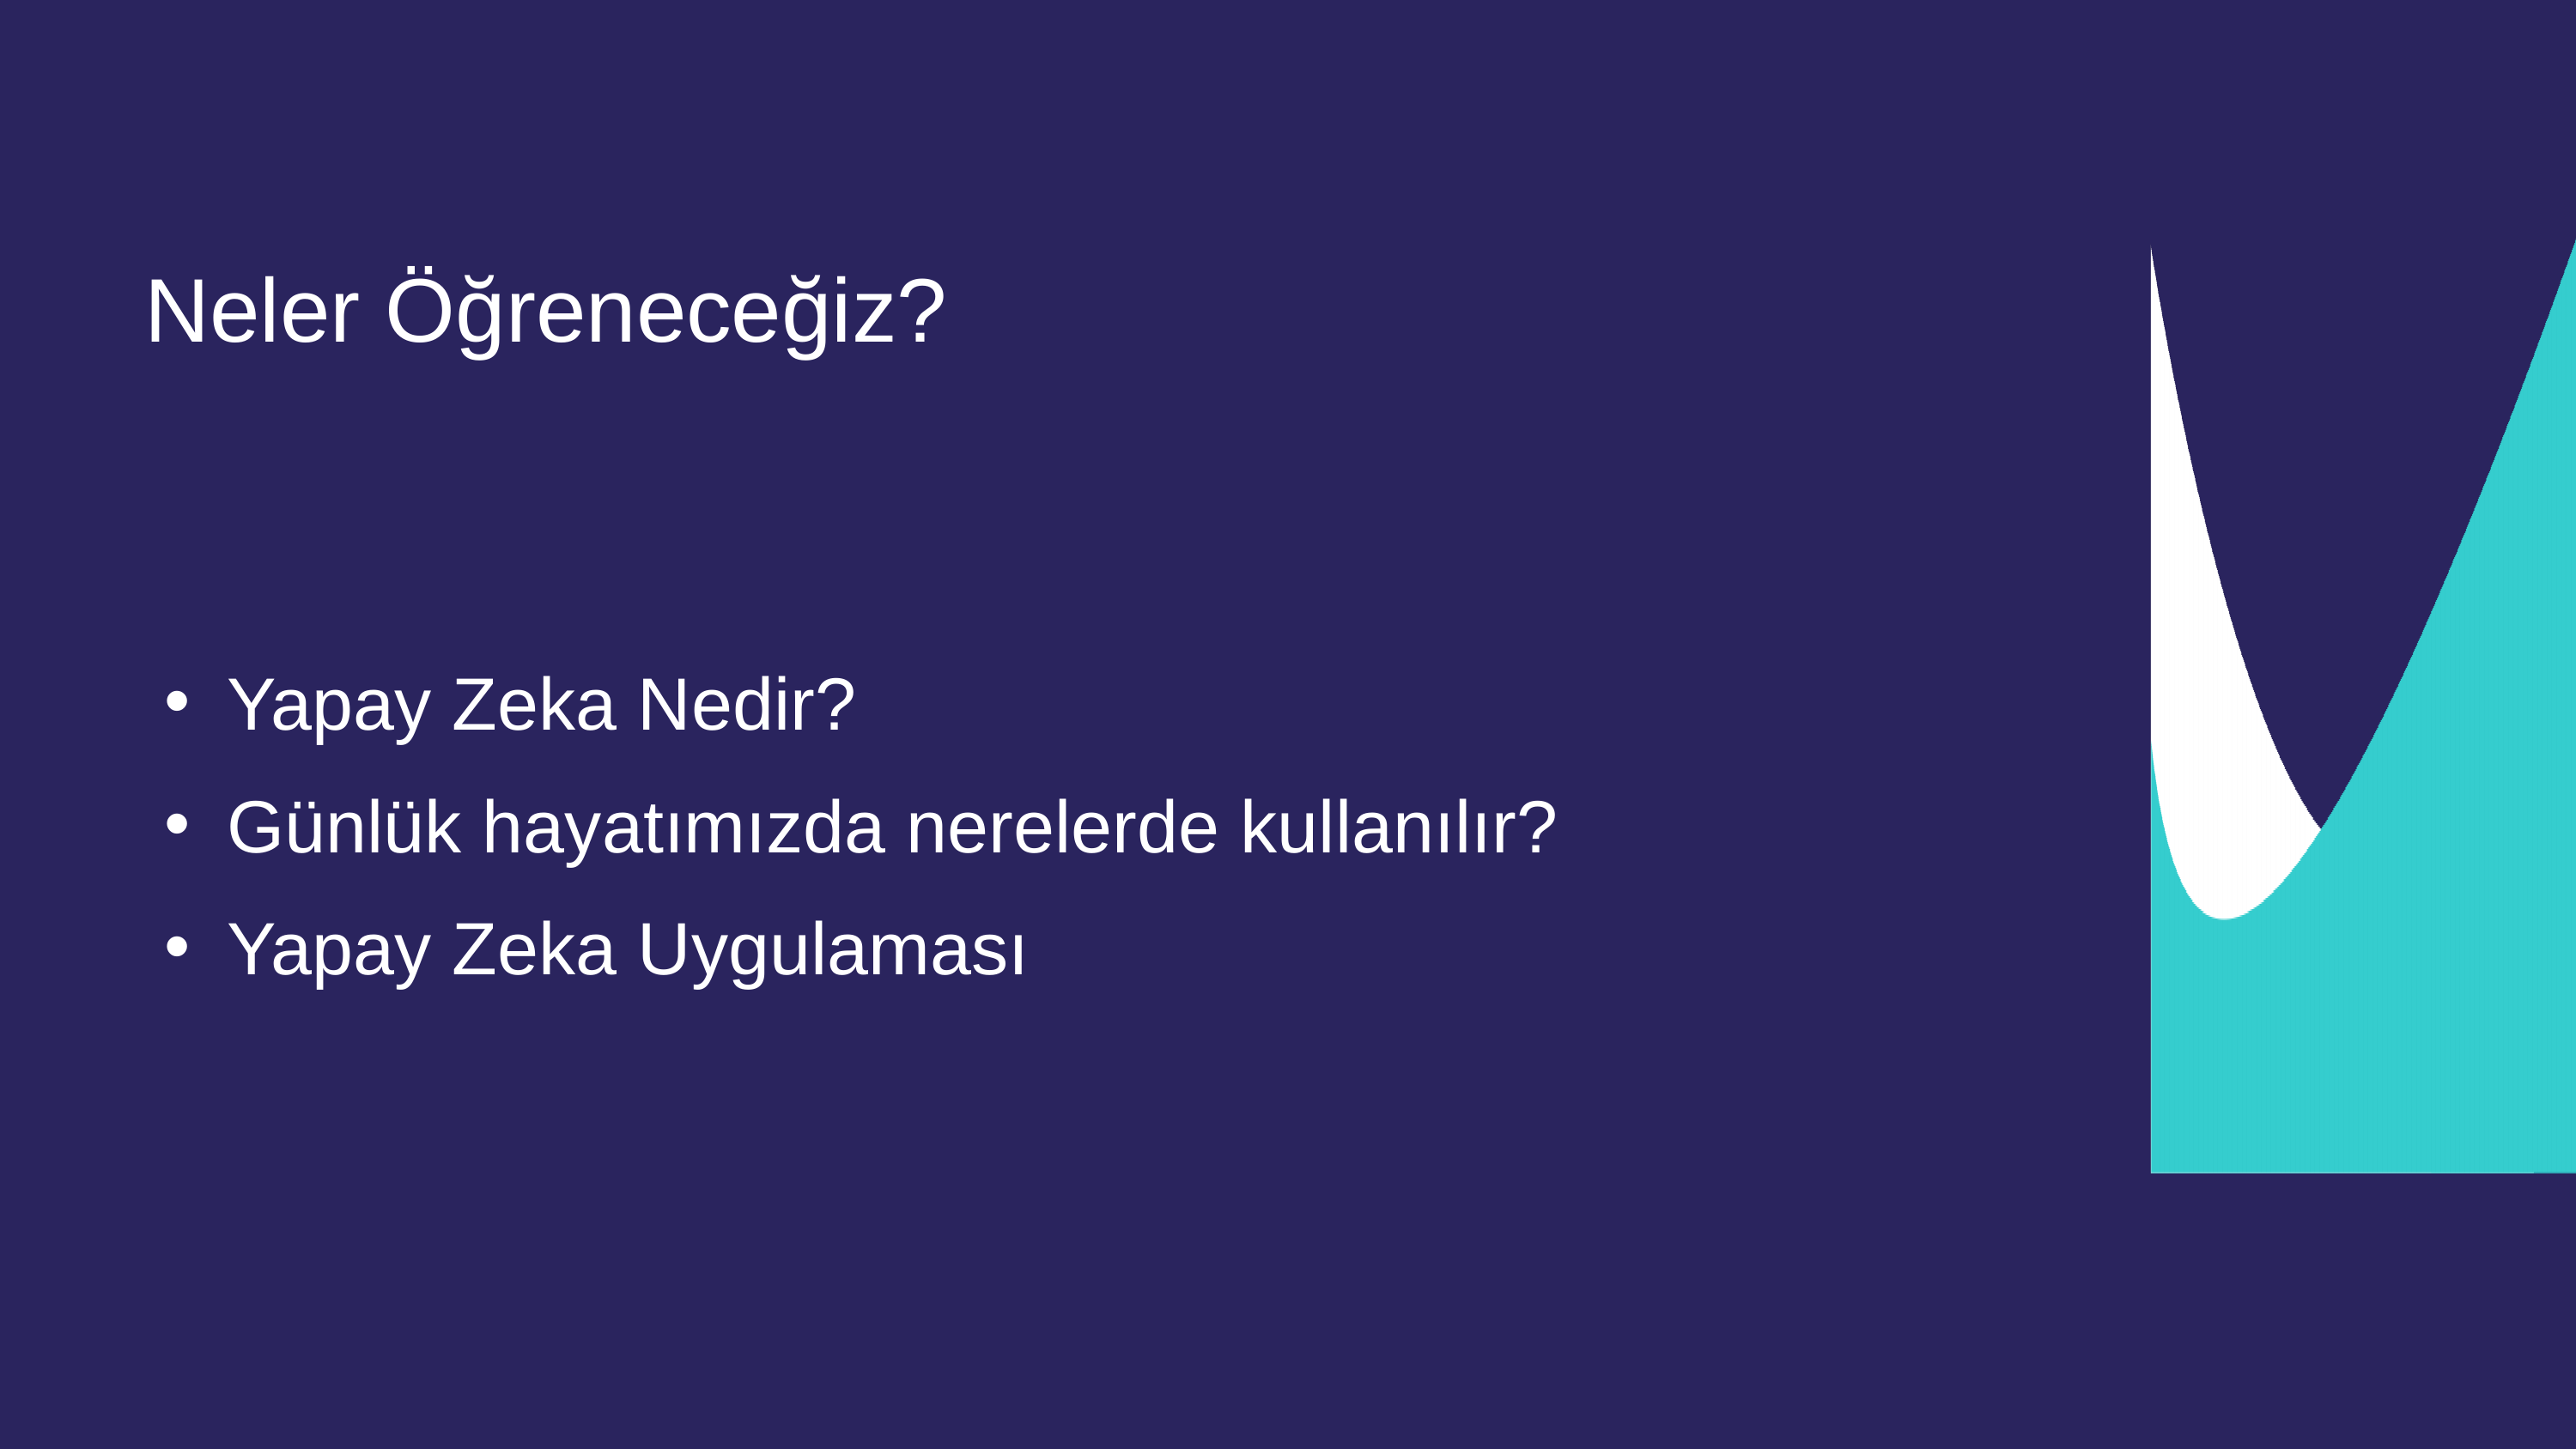

Neler Öğreneceğiz?

Yapay Zeka Nedir?
Günlük hayatımızda nerelerde kullanılır?
Yapay Zeka Uygulaması